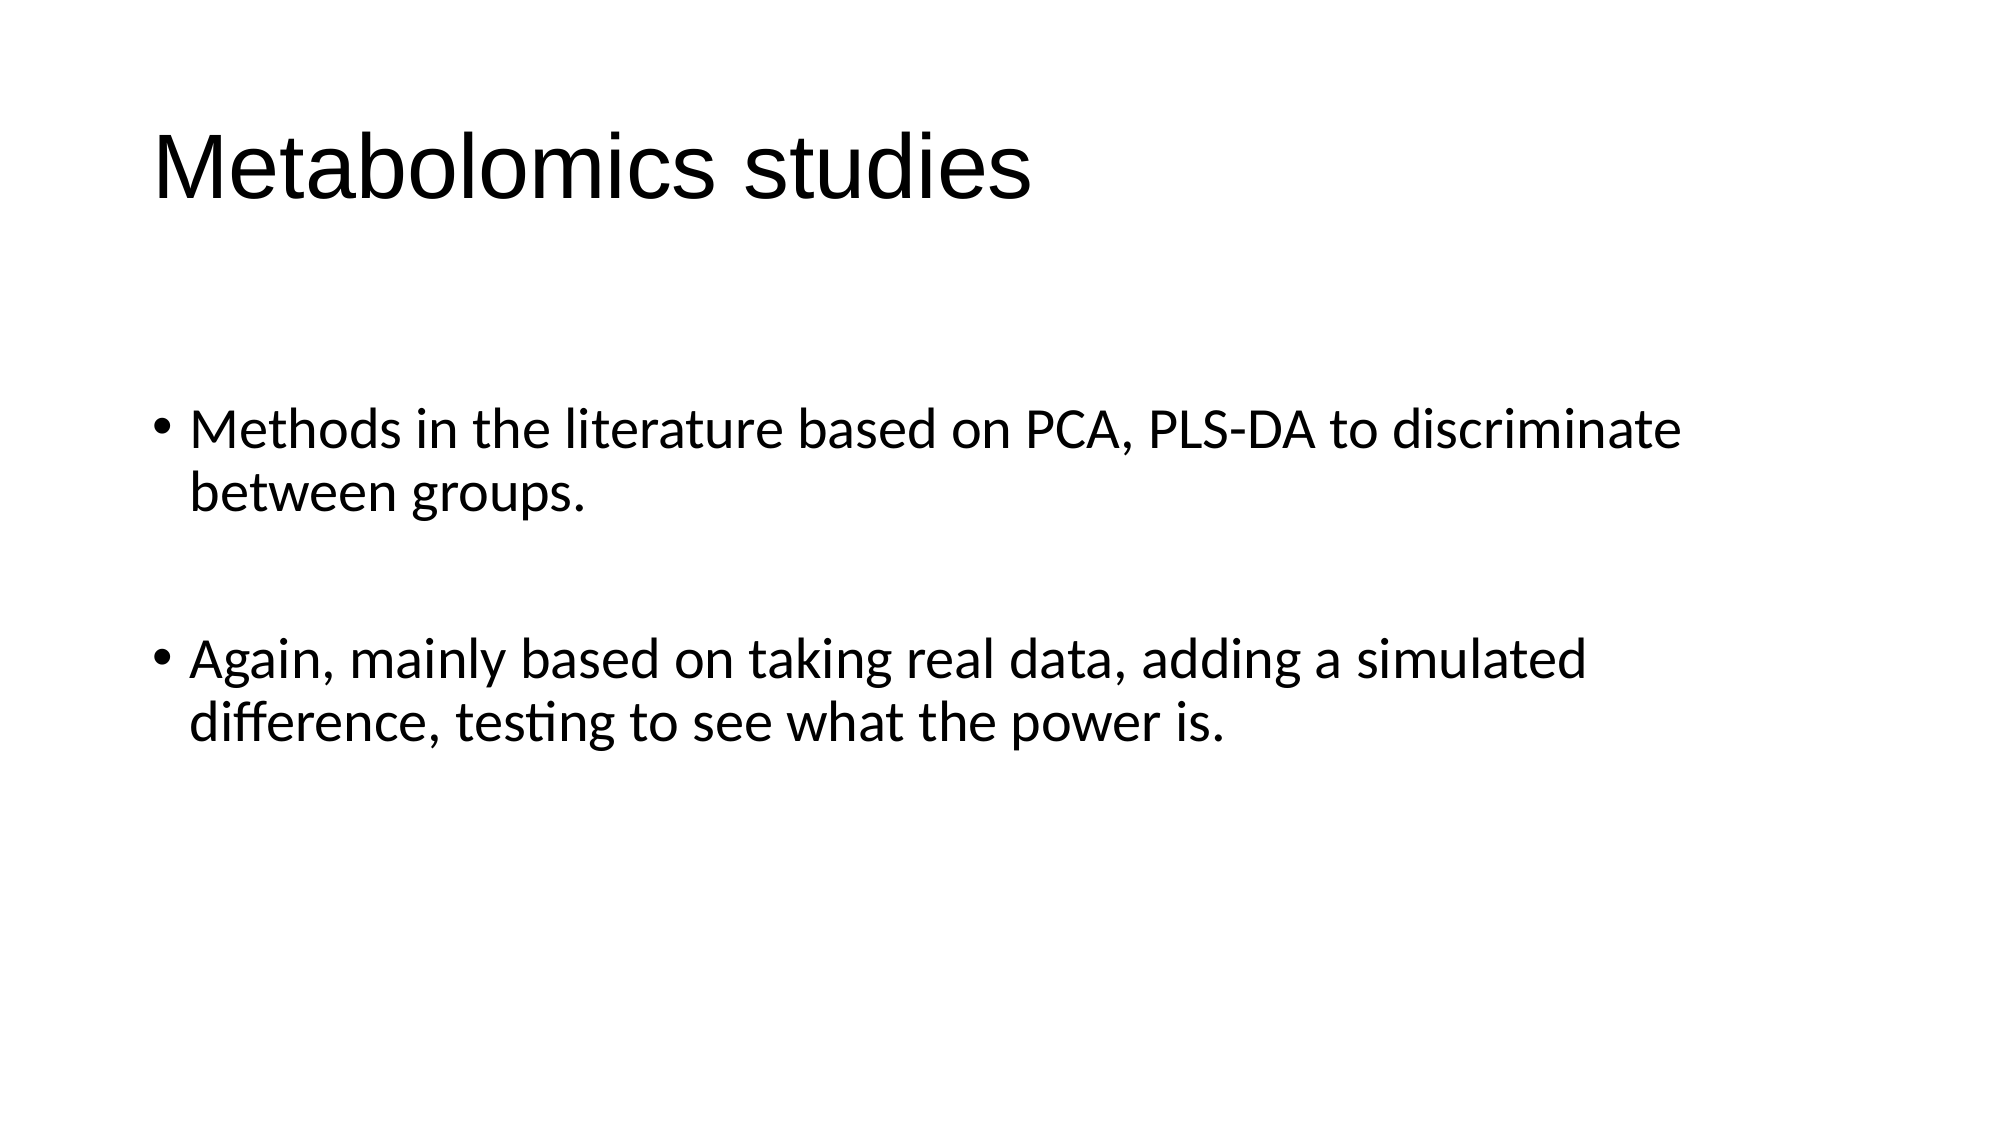

# Metabolomics studies

Methods in the literature based on PCA, PLS-DA to discriminate between groups.

Again, mainly based on taking real data, adding a simulated difference, testing to see what the power is.